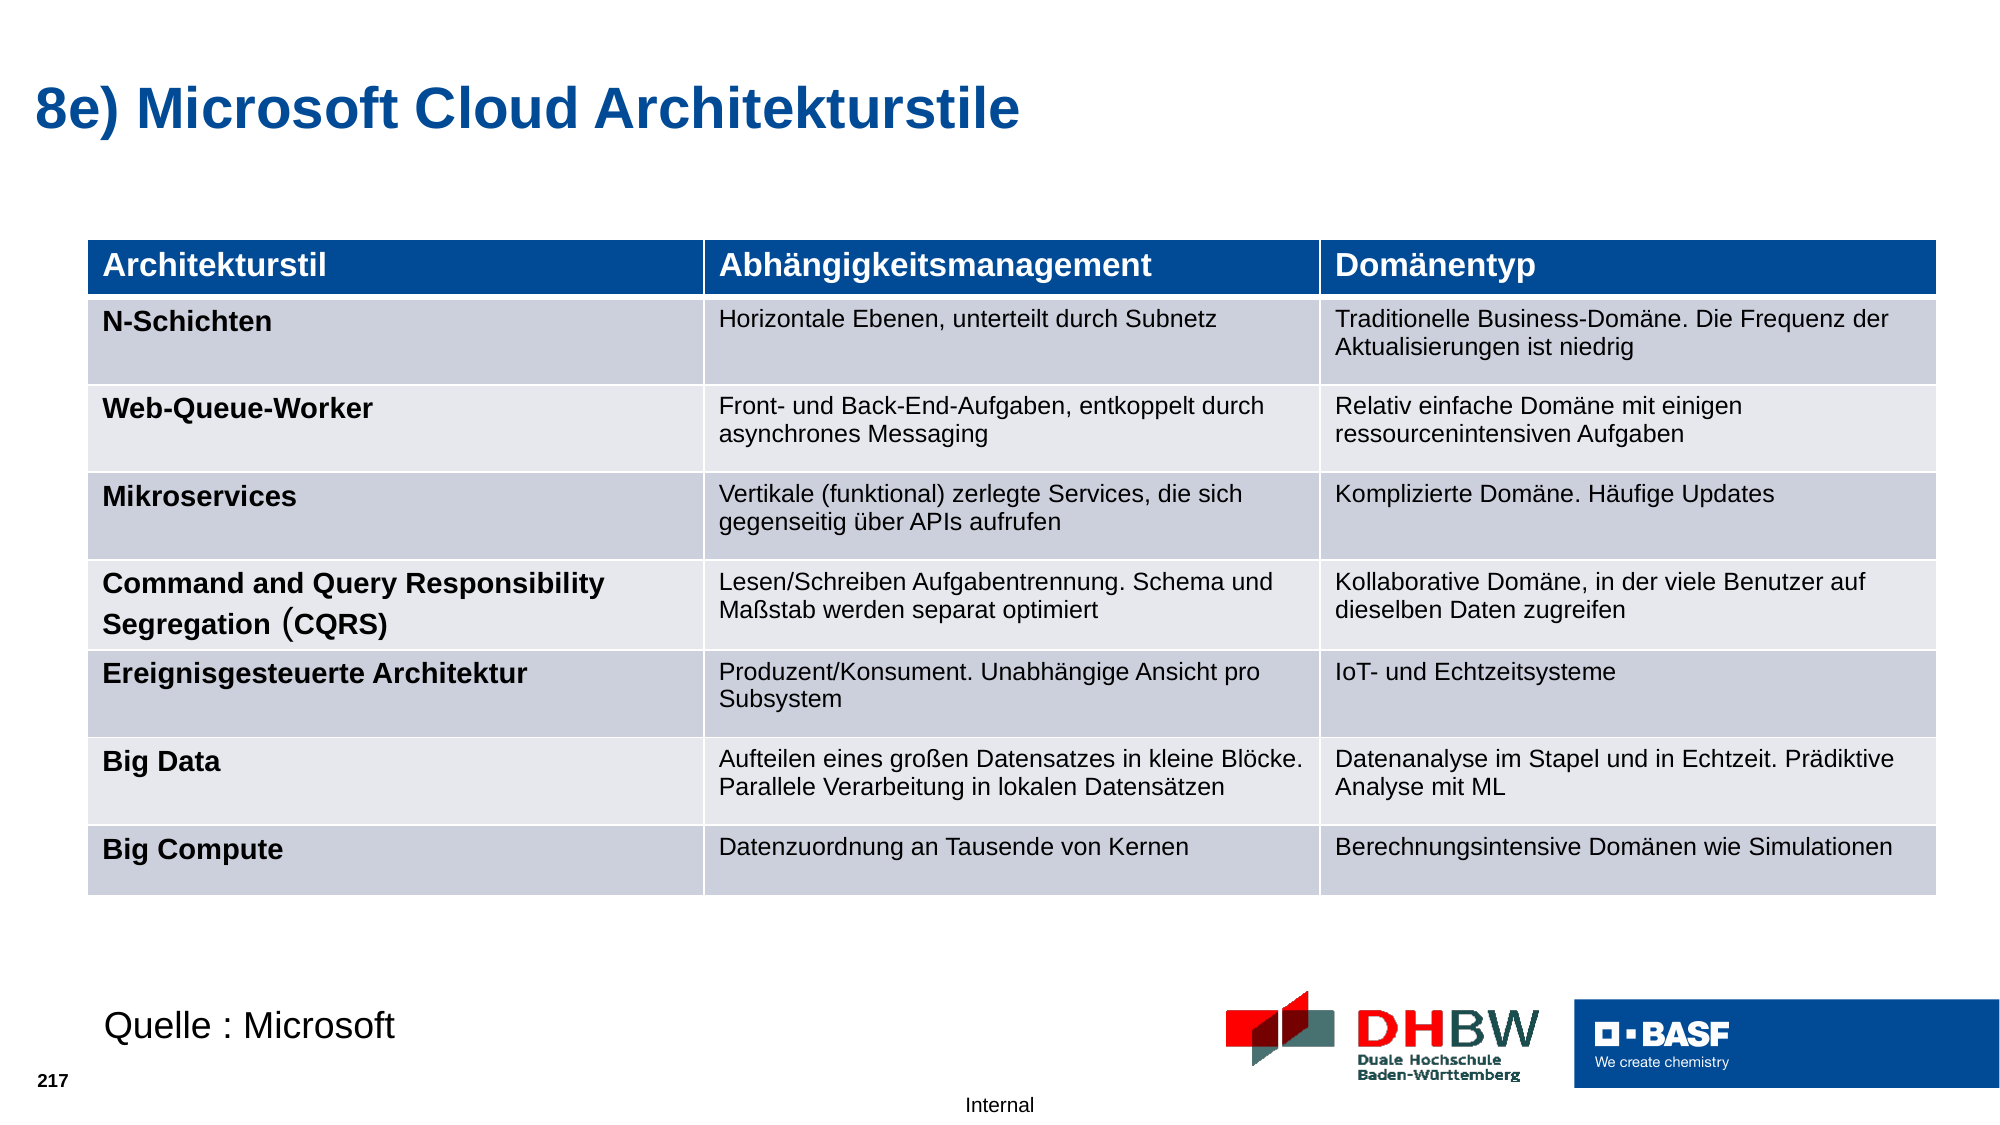

# 8e) Microsoft Cloud Architekturstile
| Architekturstil | Abhängigkeitsmanagement | Domänentyp |
| --- | --- | --- |
| N-Schichten | Horizontale Ebenen, unterteilt durch Subnetz | Traditionelle Business-Domäne. Die Frequenz der Aktualisierungen ist niedrig |
| Web-Queue-Worker | Front- und Back-End-Aufgaben, entkoppelt durch asynchrones Messaging | Relativ einfache Domäne mit einigen ressourcenintensiven Aufgaben |
| Mikroservices | Vertikale (funktional) zerlegte Services, die sich gegenseitig über APIs aufrufen | Komplizierte Domäne. Häufige Updates |
| Command and Query Responsibility Segregation (CQRS) | Lesen/Schreiben Aufgabentrennung. Schema und Maßstab werden separat optimiert | Kollaborative Domäne, in der viele Benutzer auf dieselben Daten zugreifen |
| Ereignisgesteuerte Architektur | Produzent/Konsument. Unabhängige Ansicht pro Subsystem | IoT- und Echtzeitsysteme |
| Big Data | Aufteilen eines großen Datensatzes in kleine Blöcke. Parallele Verarbeitung in lokalen Datensätzen | Datenanalyse im Stapel und in Echtzeit. Prädiktive Analyse mit ML |
| Big Compute | Datenzuordnung an Tausende von Kernen | Berechnungsintensive Domänen wie Simulationen |
Quelle : Microsoft
217